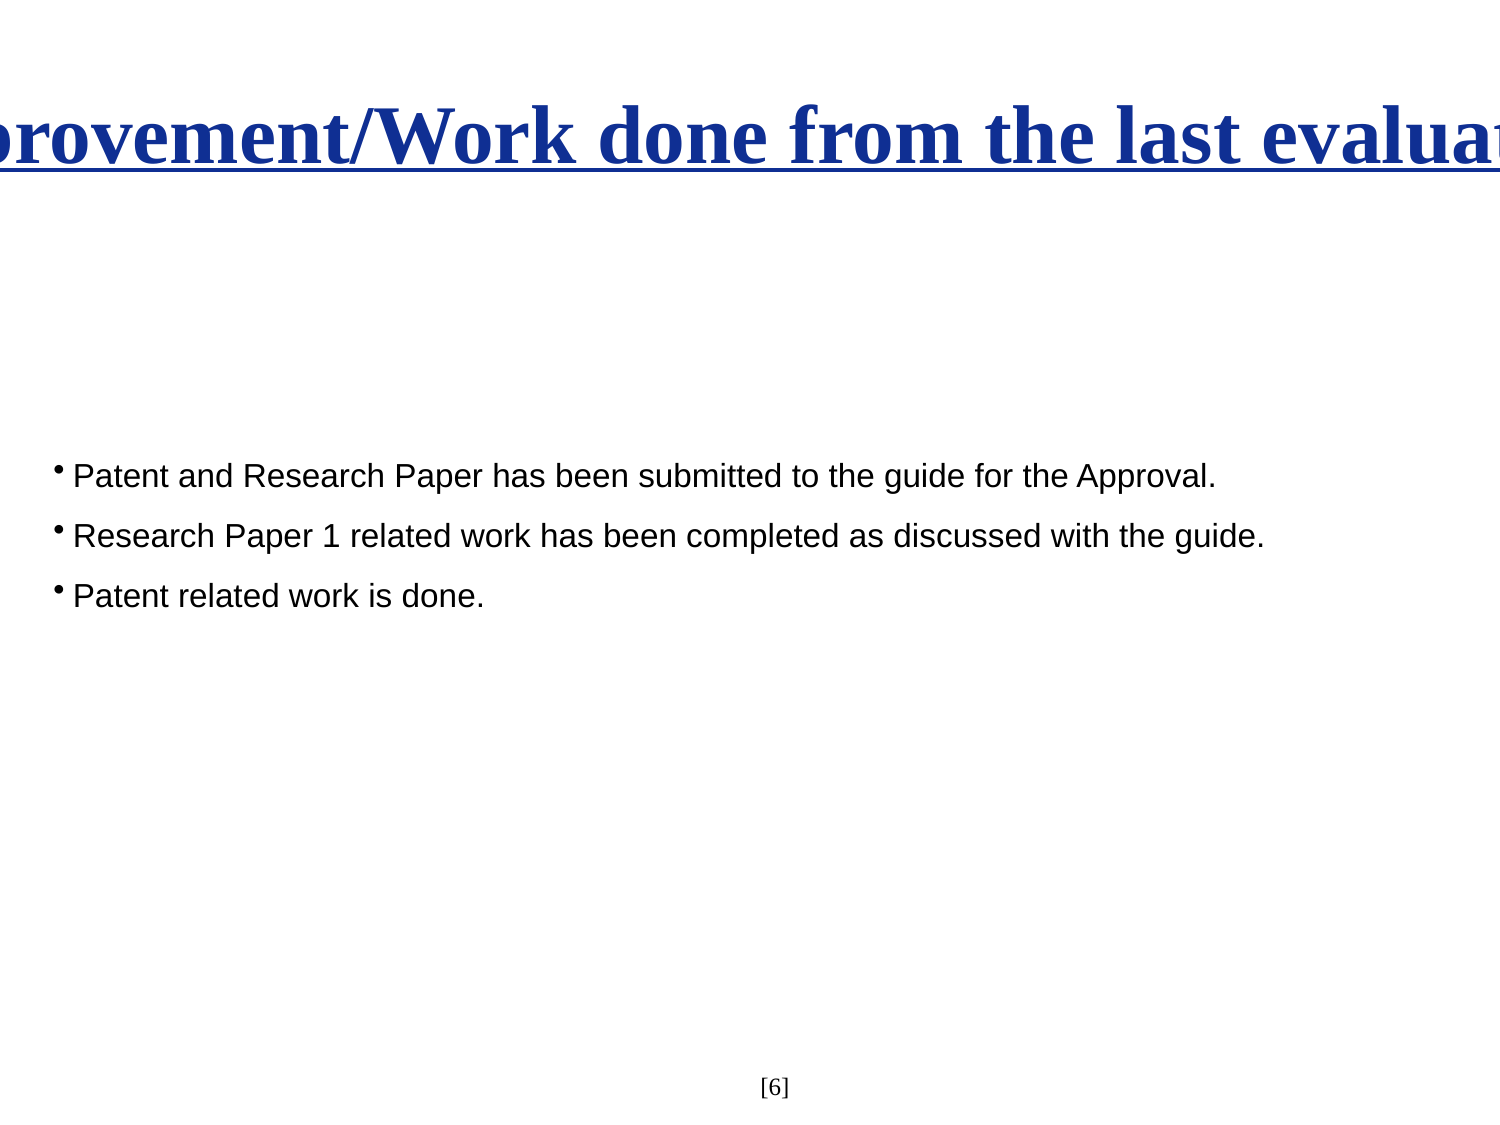

Improvement/Work done from the last evaluation
Patent and Research Paper has been submitted to the guide for the Approval.
Research Paper 1 related work has been completed as discussed with the guide.
Patent related work is done.
 [6]